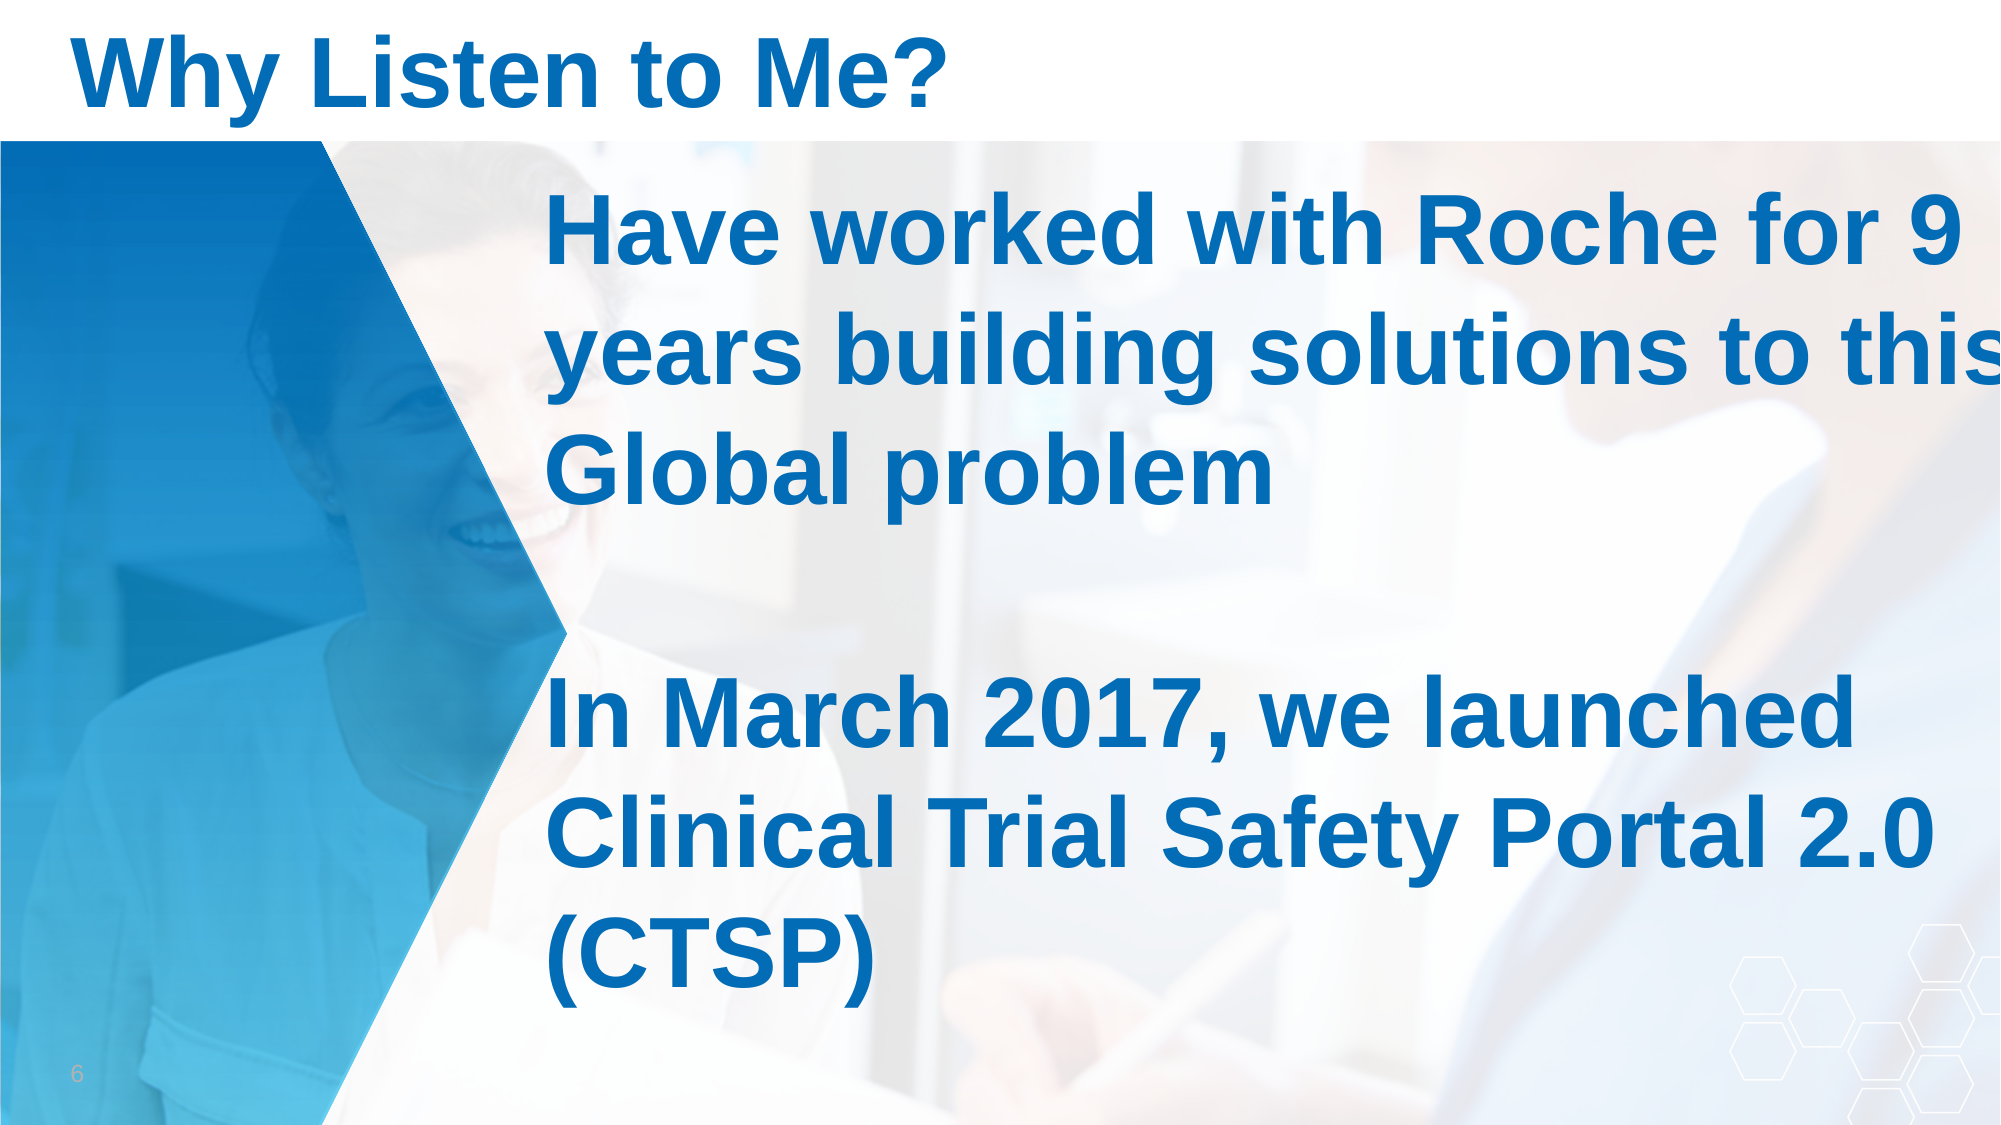

Why Listen to Me?
Have worked with Roche for 9 years building solutions to this Global problem
In March 2017, we launched
Clinical Trial Safety Portal 2.0 (CTSP)
6